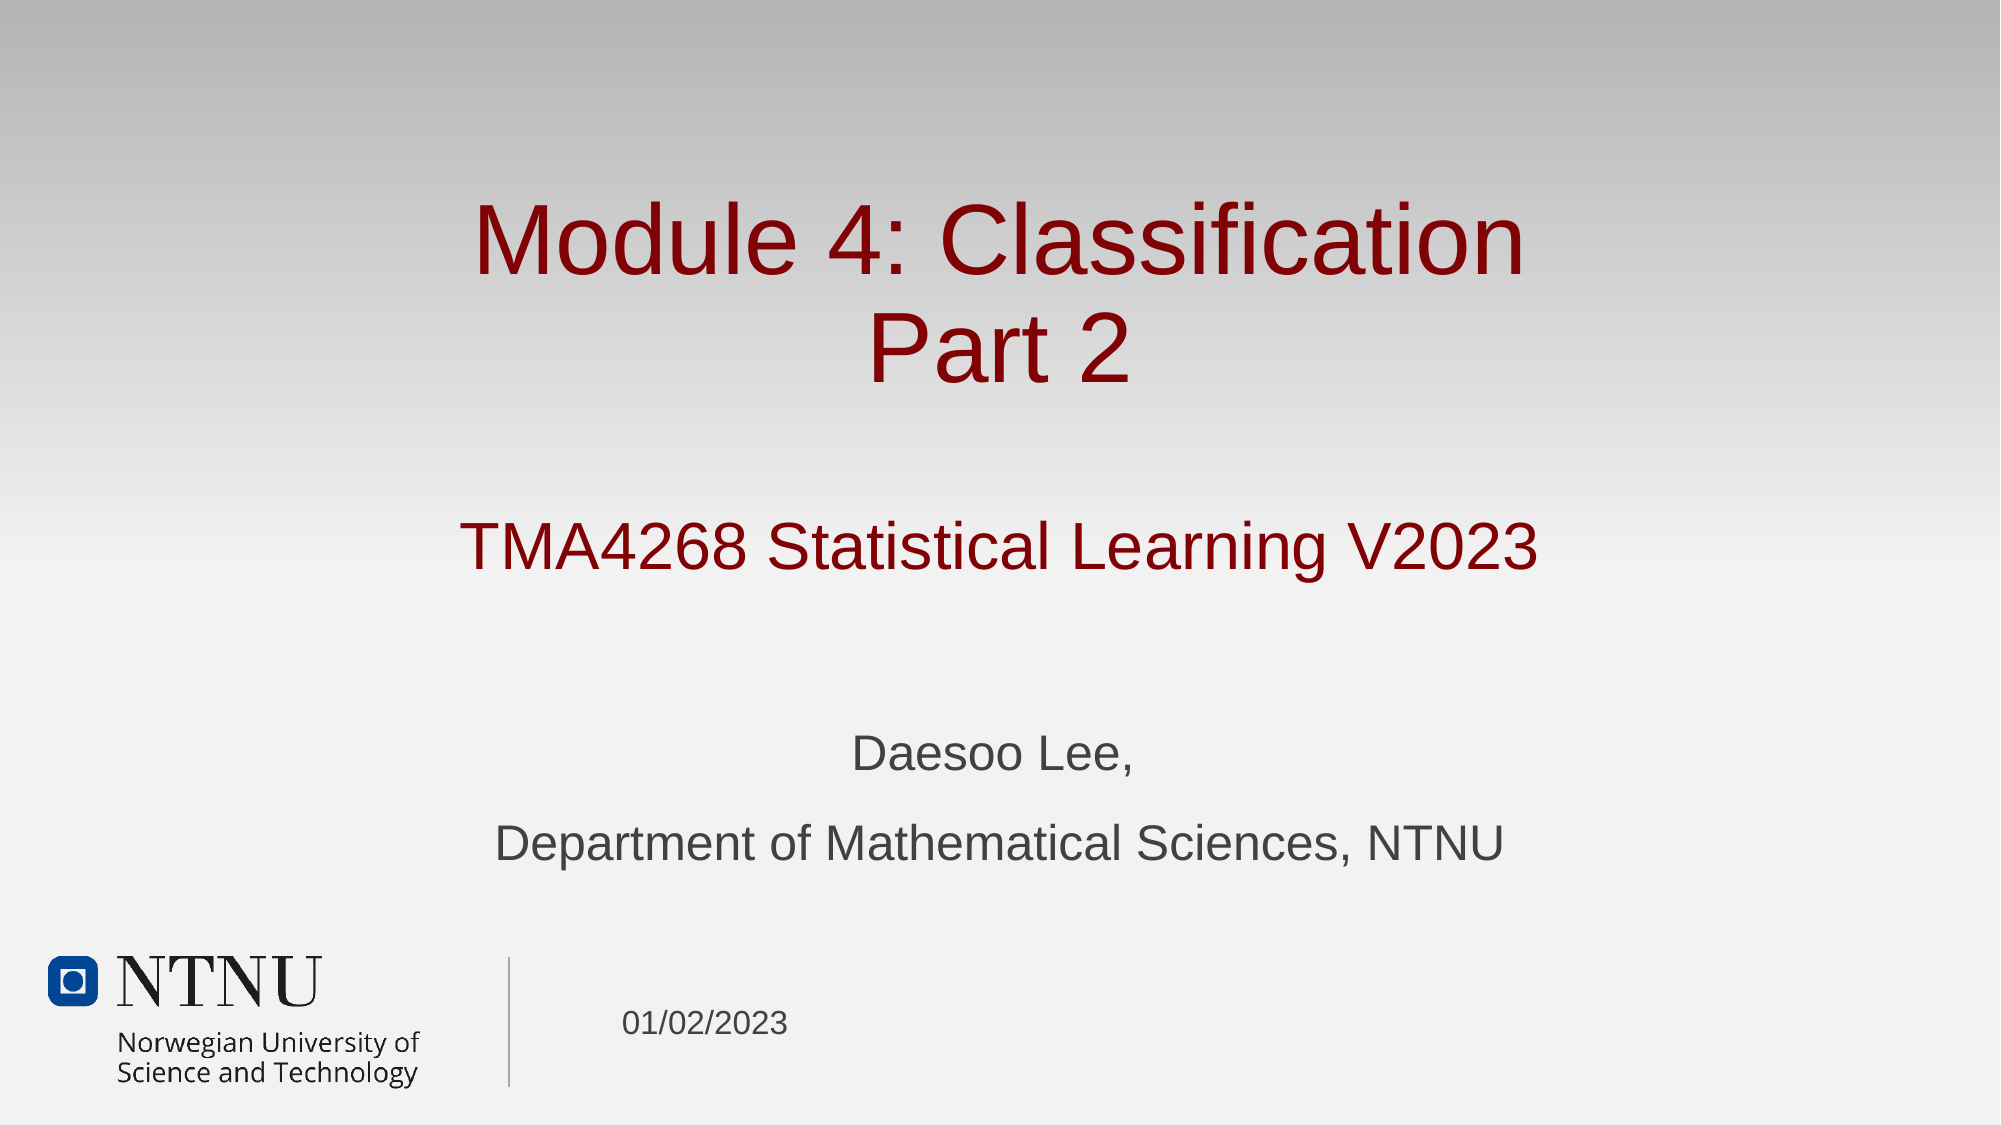

# Module 4: Classification Part 2 TMA4268 Statistical Learning V2023
Daesoo Lee,
Department of Mathematical Sciences, NTNU
01/02/2023